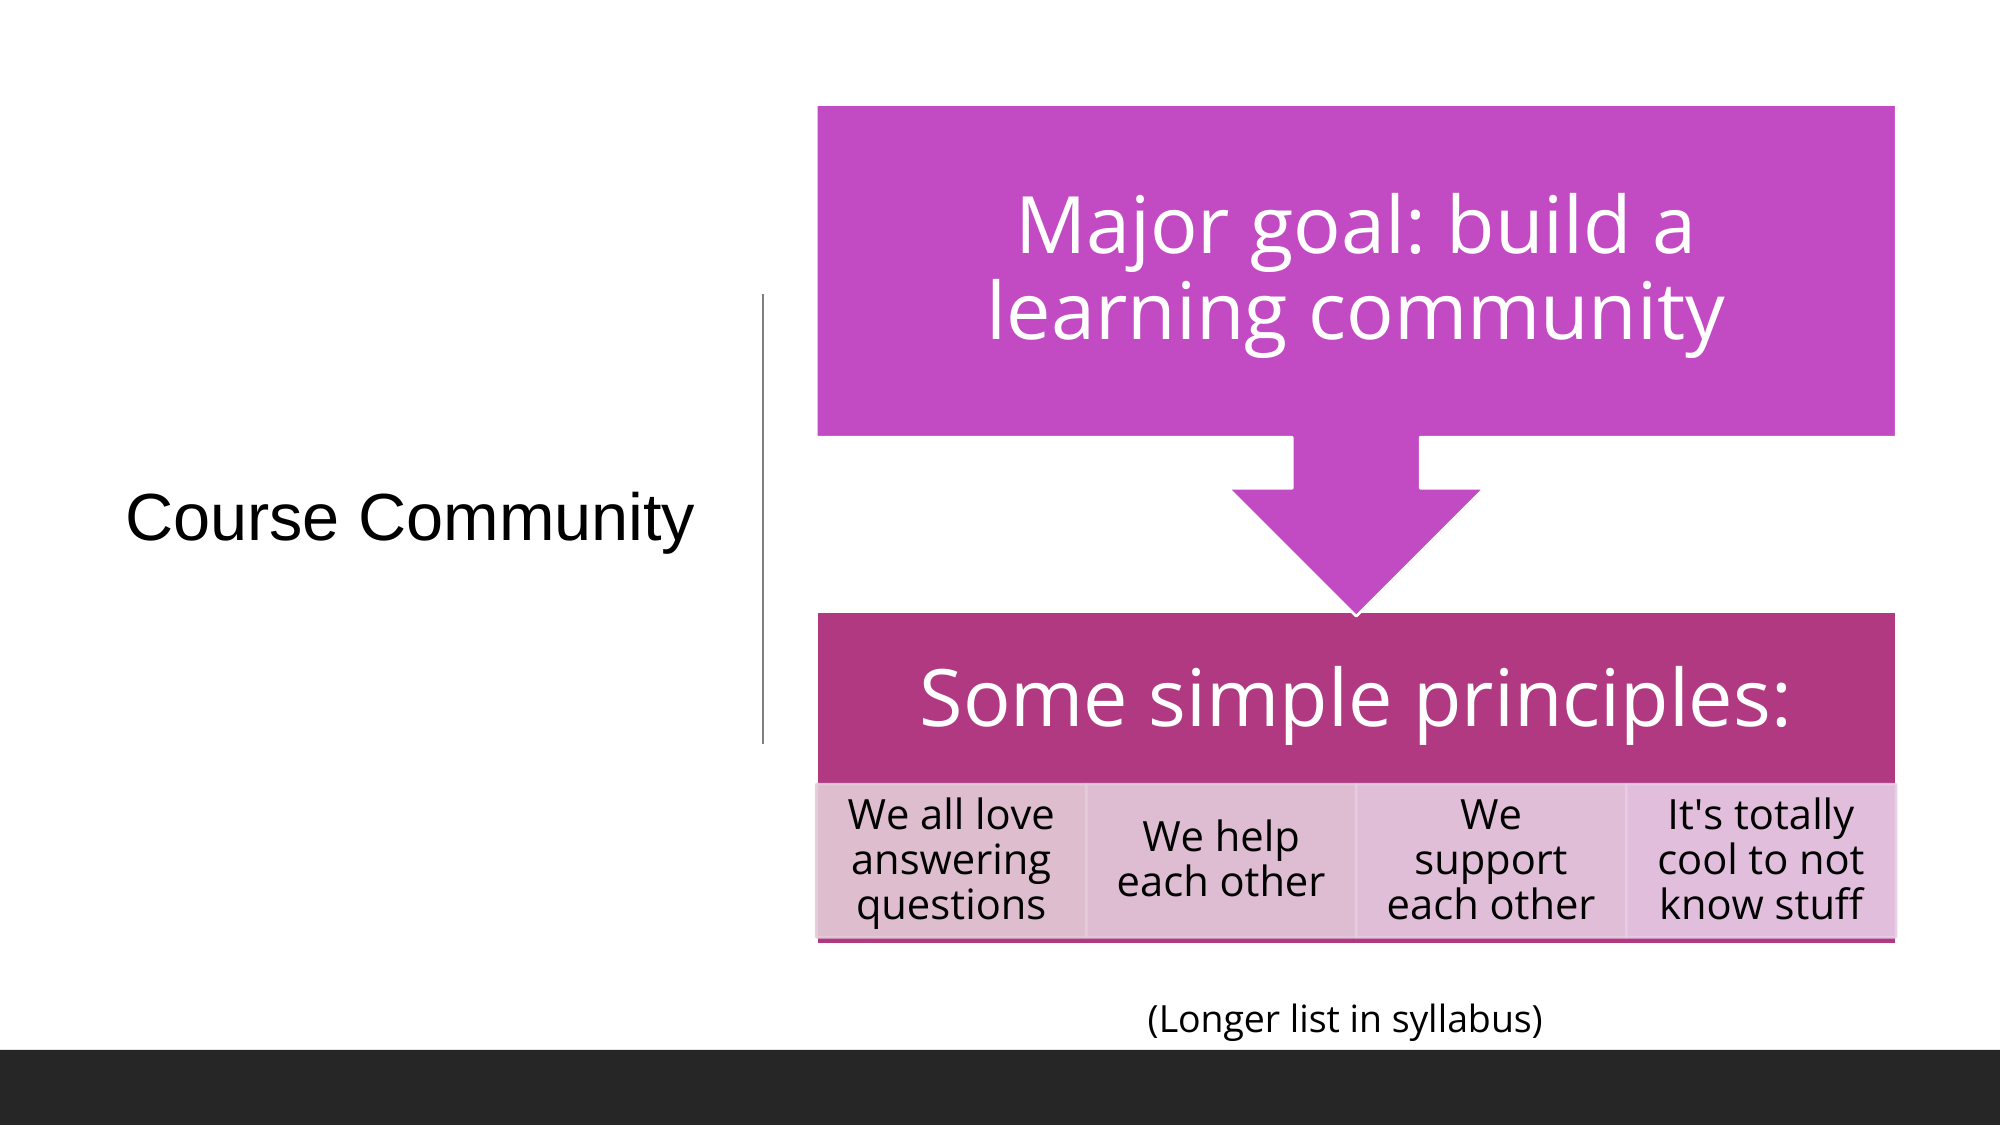

# Course Community

Major goal: build a learning community

Some simple principles:

We all love answering questions

We help each other

We support each other

It's totally cool to not know stuff
(Longer list in syllabus)